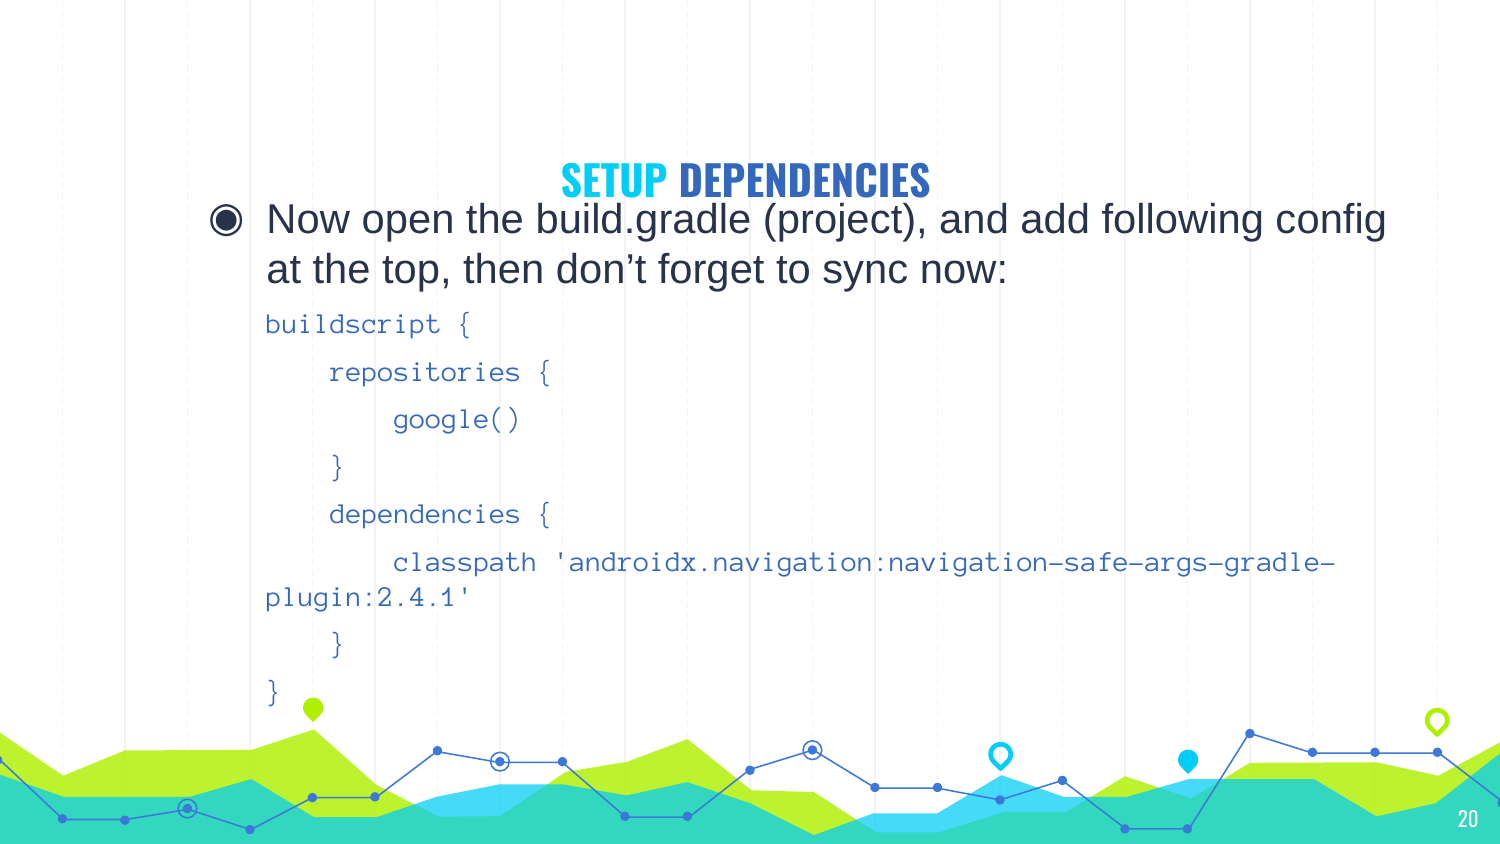

# SETUP DEPENDENCIES
Now open the build.gradle (project), and add following config at the top, then don’t forget to sync now:
buildscript {
    repositories {
        google()
    }
    dependencies {
        classpath 'androidx.navigation:navigation-safe-args-gradle-plugin:2.4.1'
    }
}
20